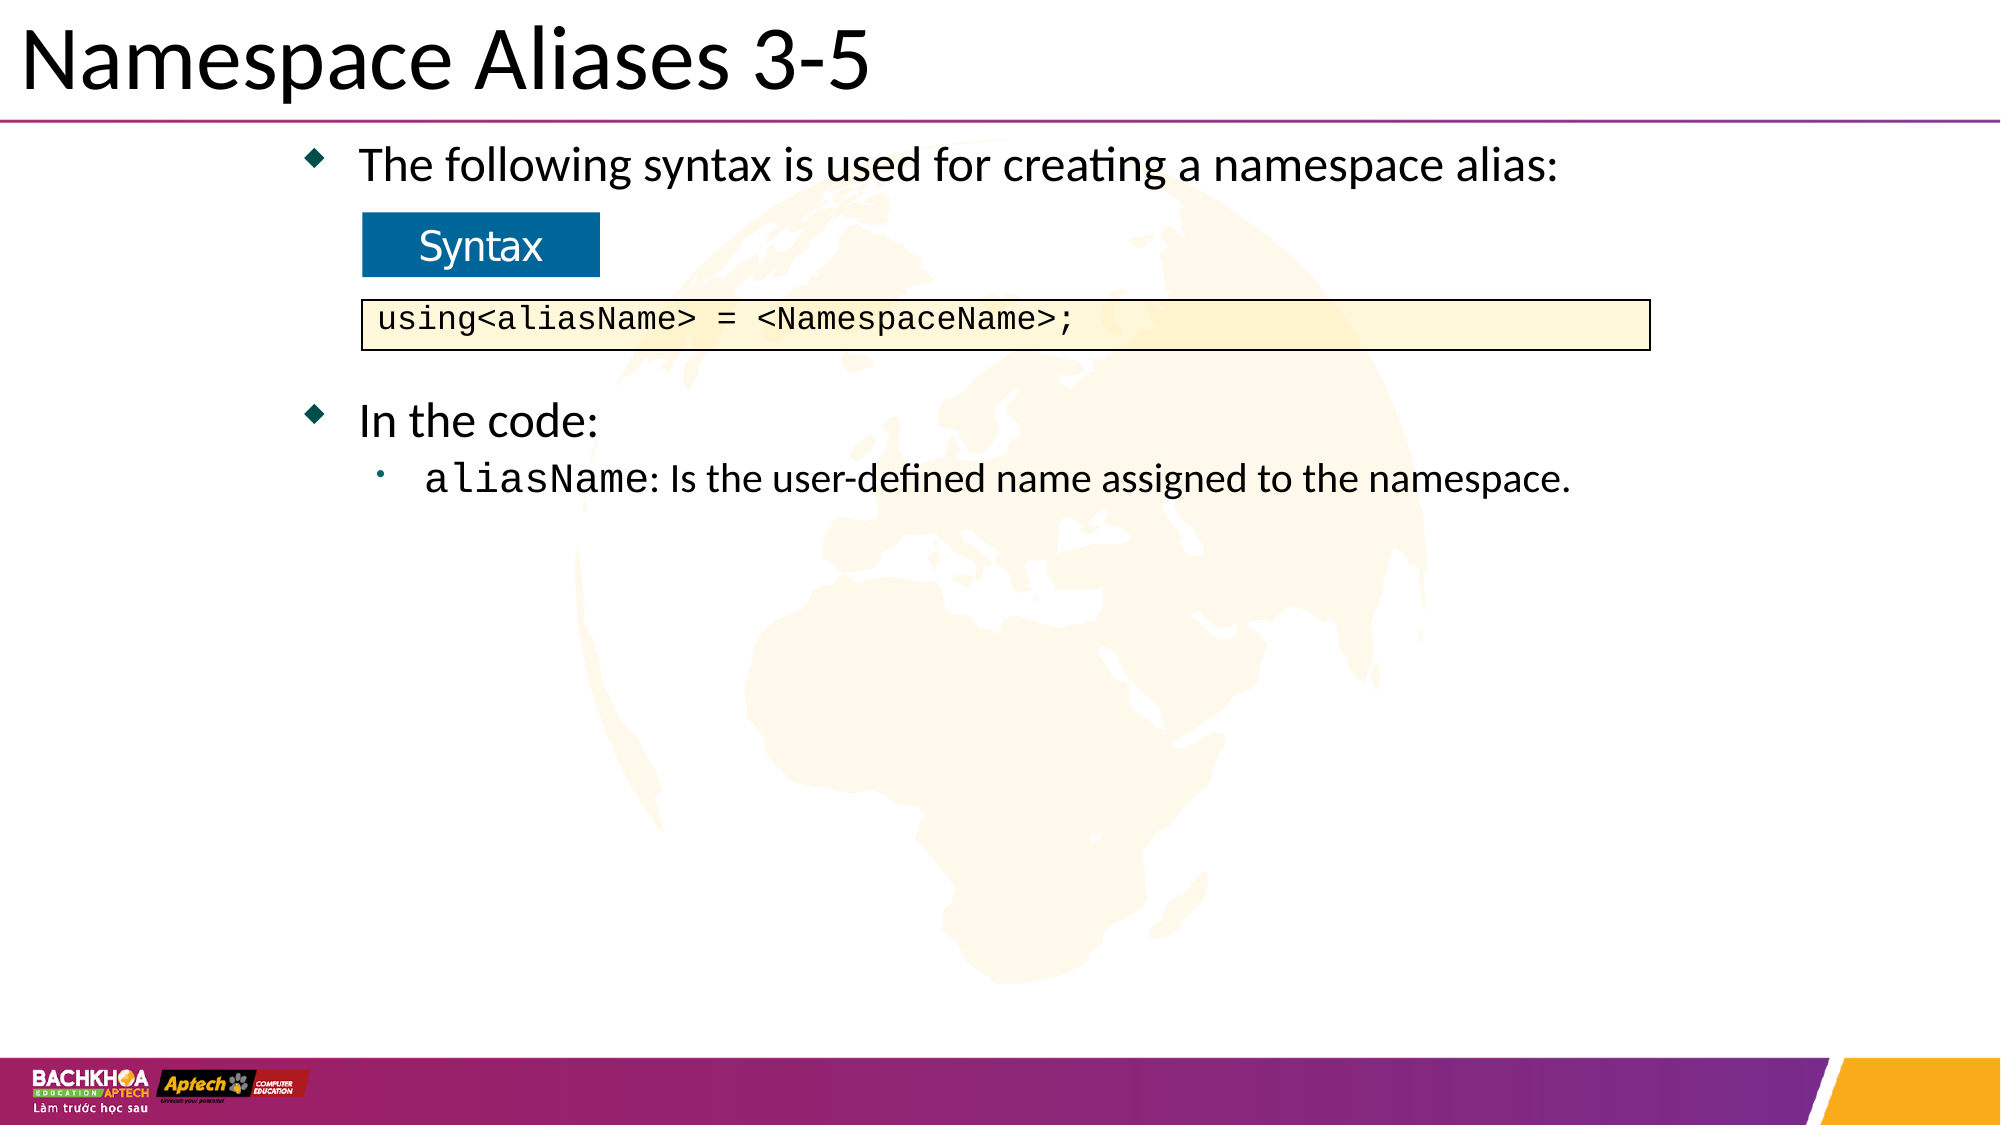

# Namespace Aliases 3-5

The following syntax is used for creating a namespace alias:

In the code:
aliasName: Is the user-defined name assigned to the namespace.

Syntax
using<aliasName> = <NamespaceName>;